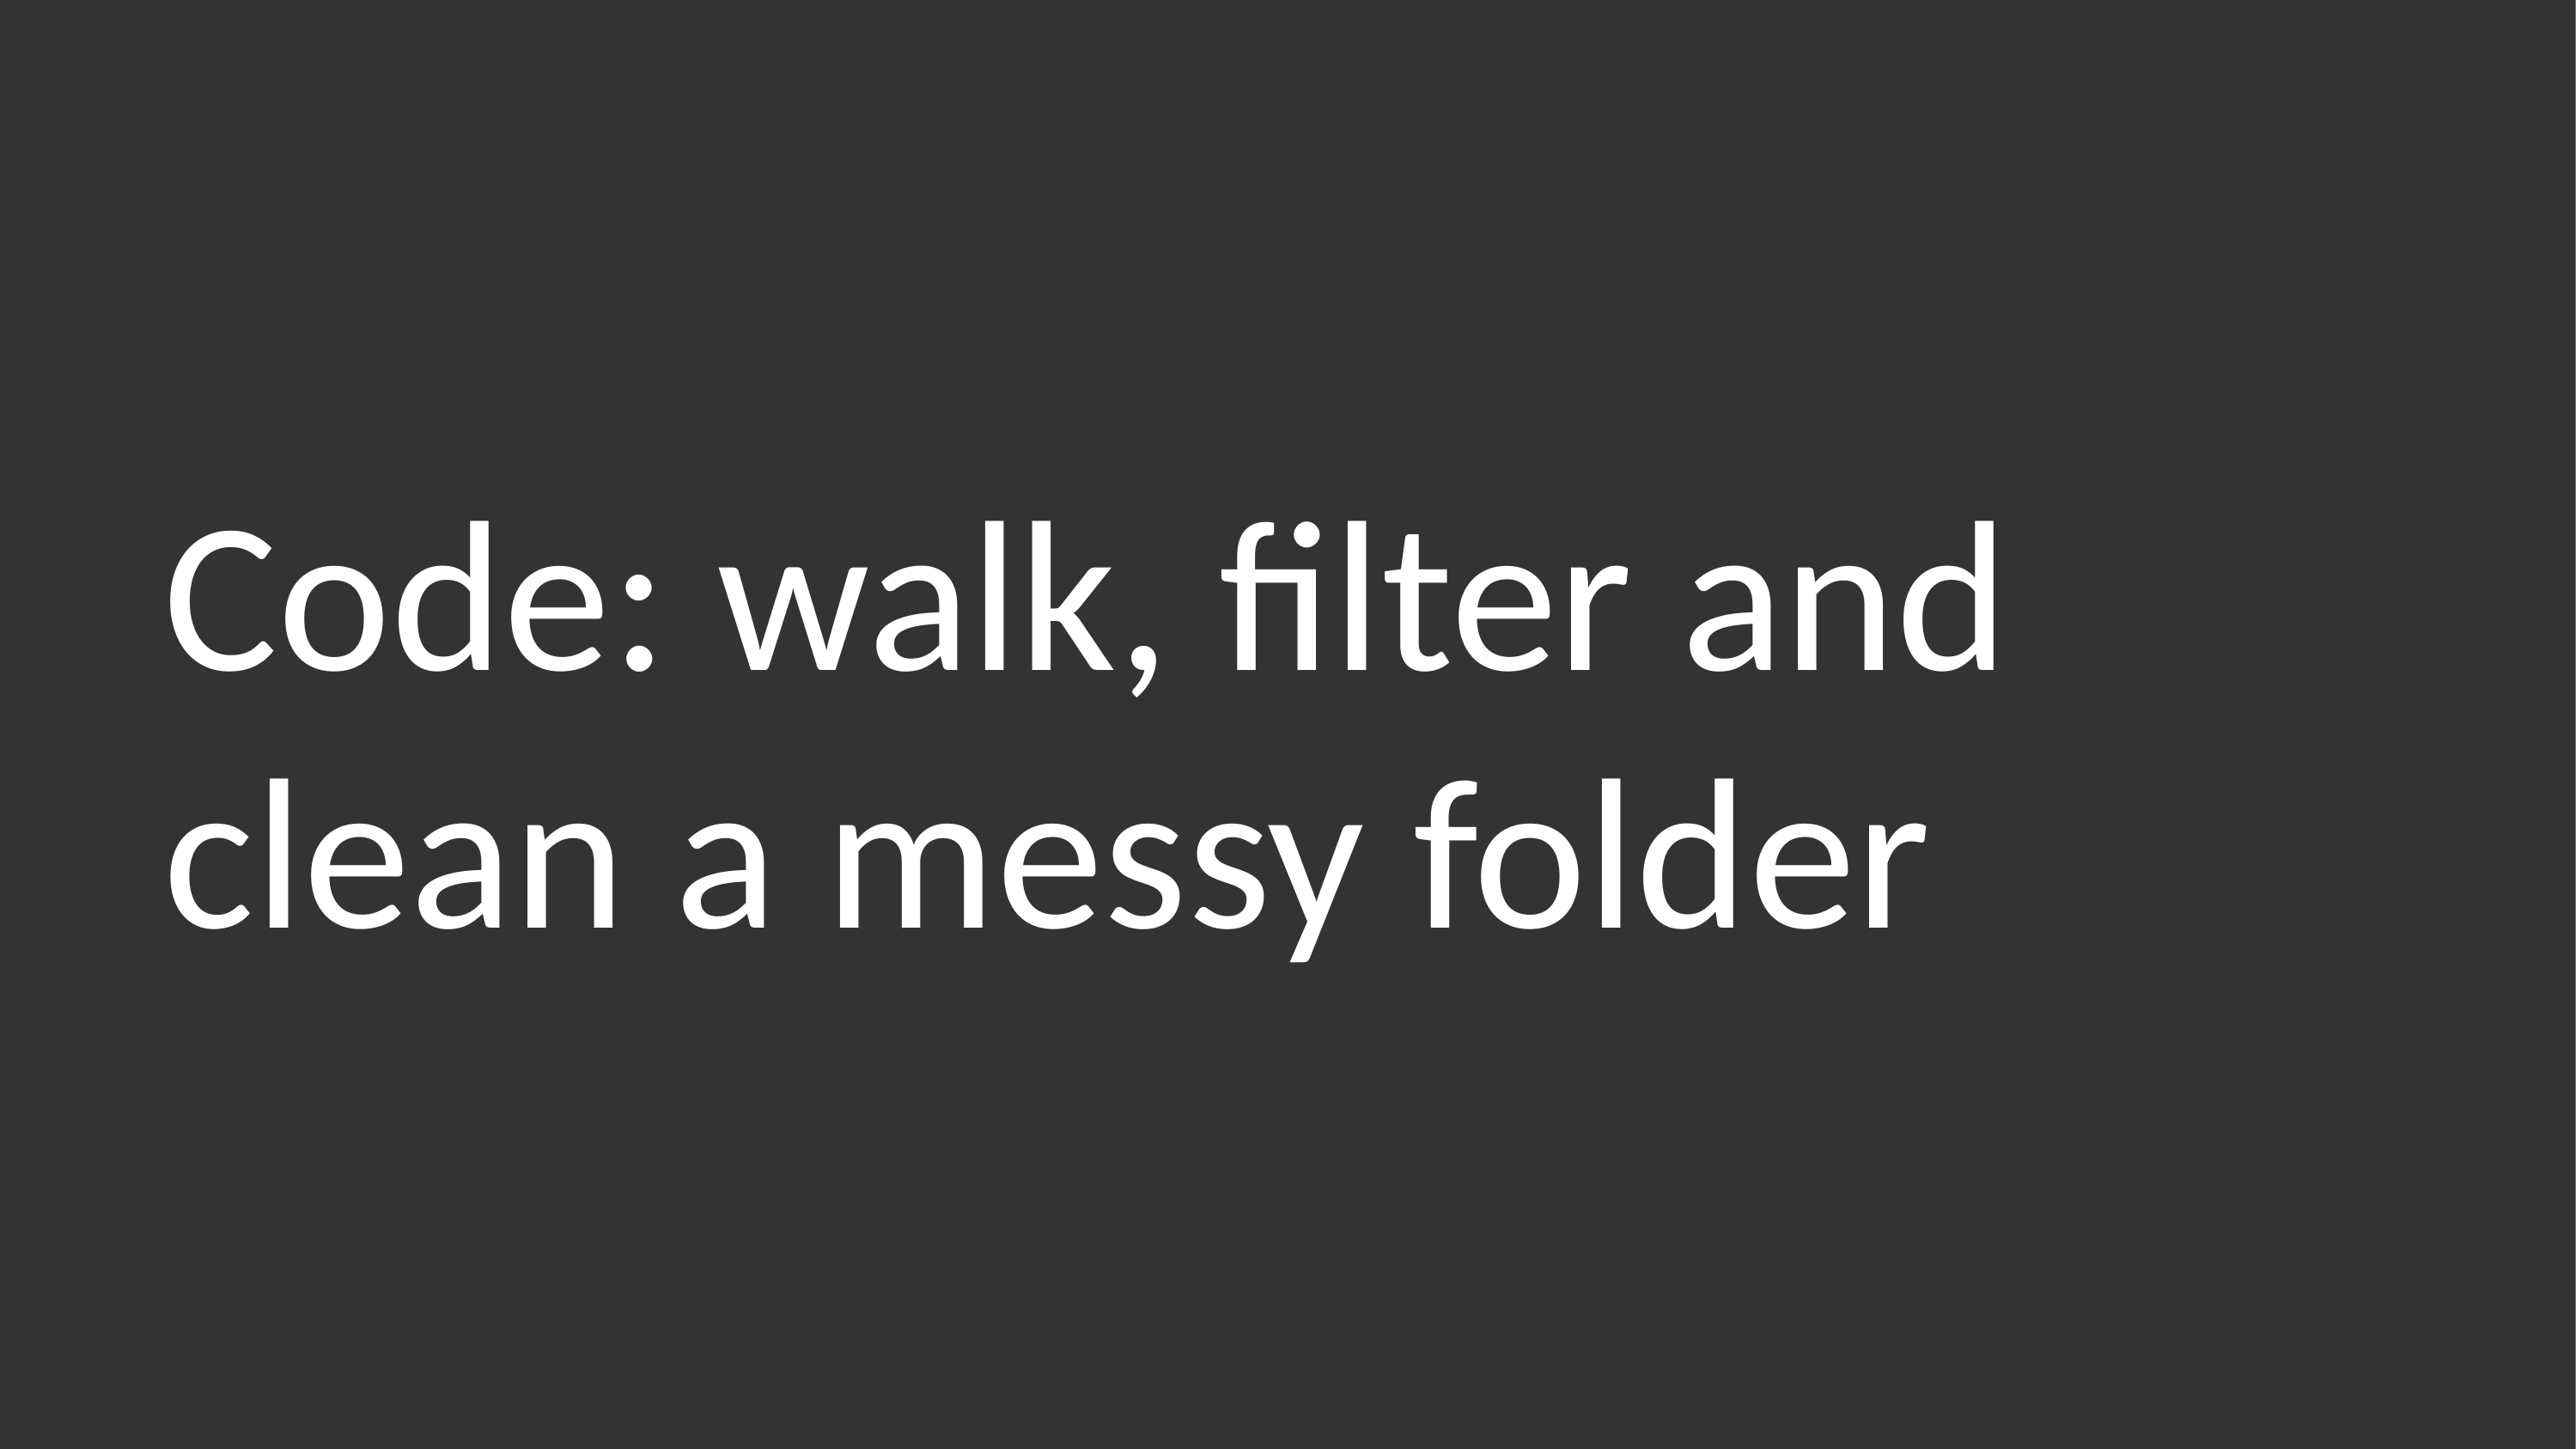

# Code: walk, filter and clean a messy folder